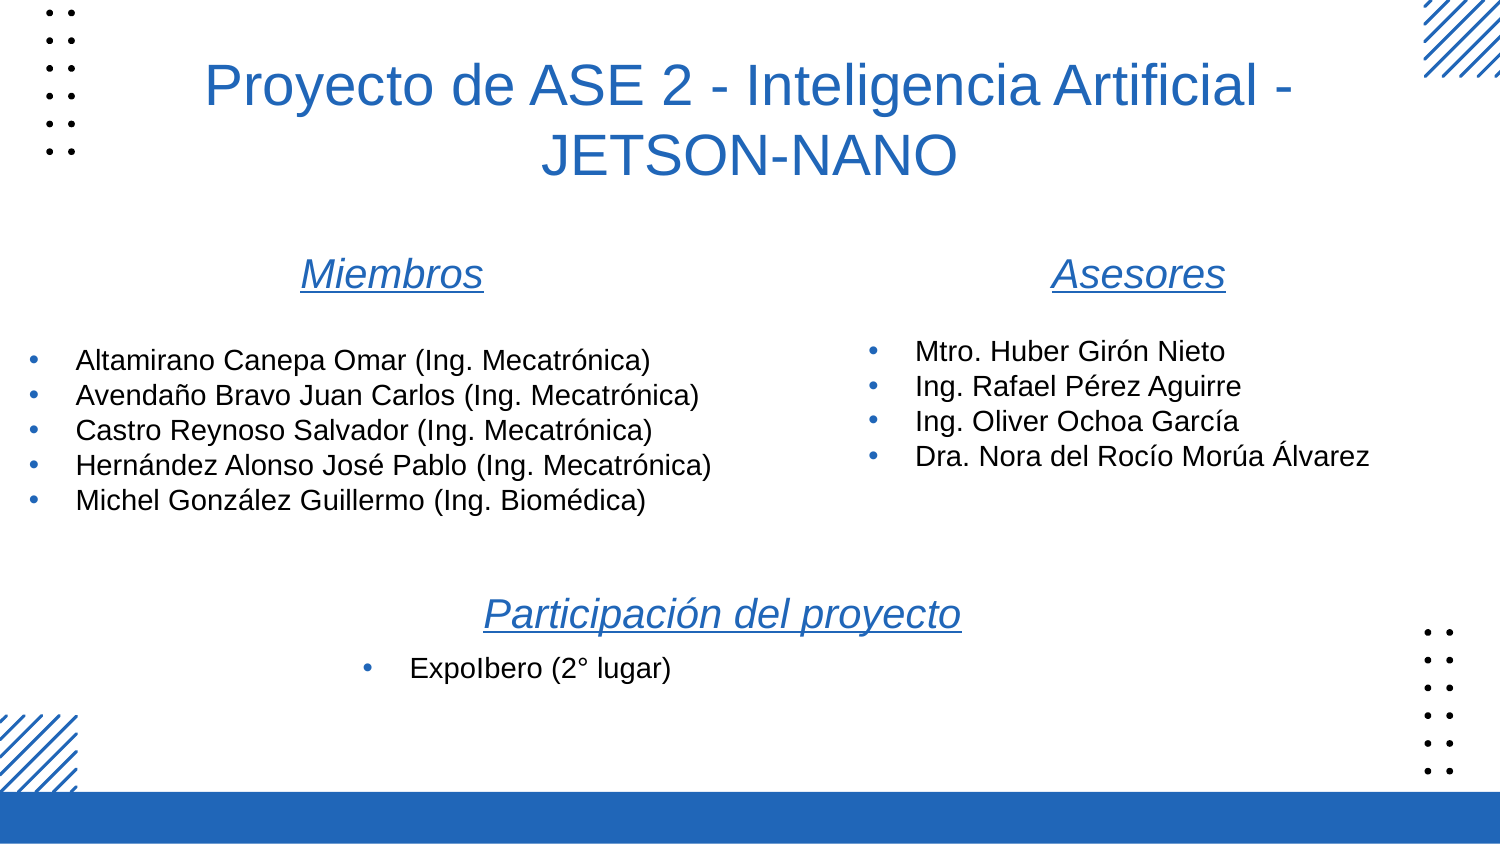

# Proyecto de ASE 2 - Inteligencia Artificial - JETSON-NANO
Asesores
Miembros

Altamirano Canepa Omar (Ing. Mecatrónica)
Avendaño Bravo Juan Carlos (Ing. Mecatrónica)
Castro Reynoso Salvador (Ing. Mecatrónica)
Hernández Alonso José Pablo (Ing. Mecatrónica)
Michel González Guillermo (Ing. Biomédica)
Mtro. Huber Girón Nieto
Ing. Rafael Pérez Aguirre
Ing. Oliver Ochoa García
Dra. Nora del Rocío Morúa Álvarez
Participación del proyecto
ExpoIbero (2° lugar)